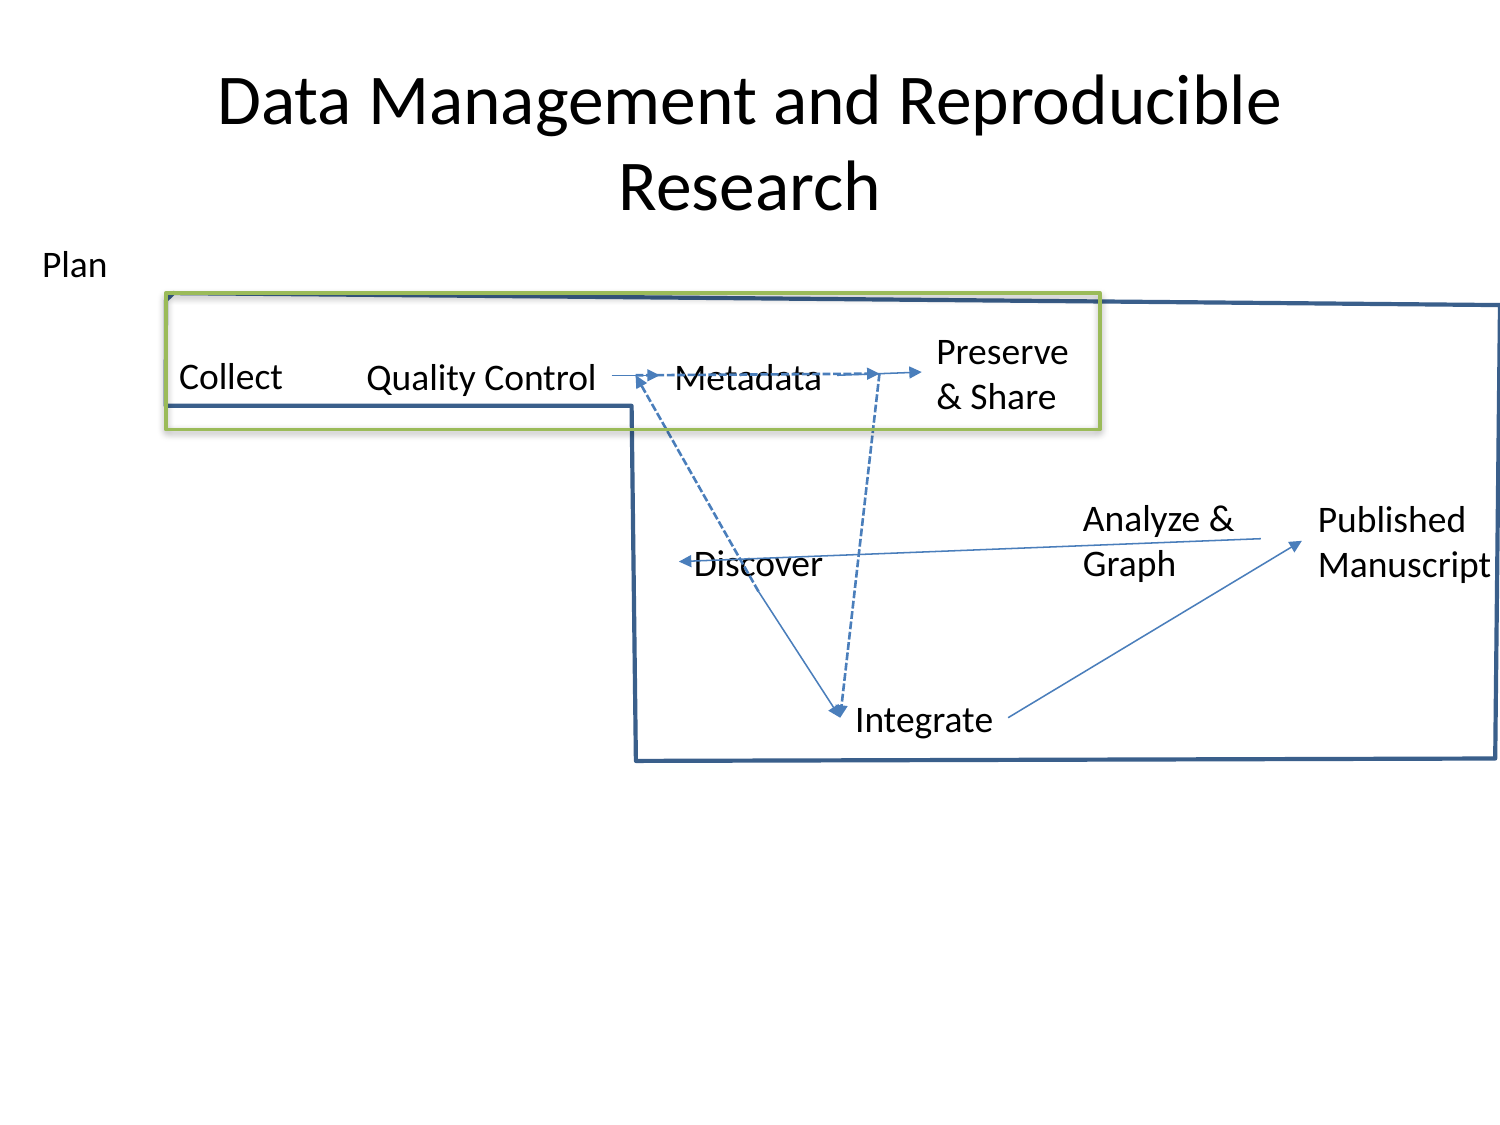

# Data Management and Reproducible Research
Plan

Preserve
& Share
Collect
Quality Control
Metadata
Analyze & Graph
Published
Manuscript
Discover
Integrate